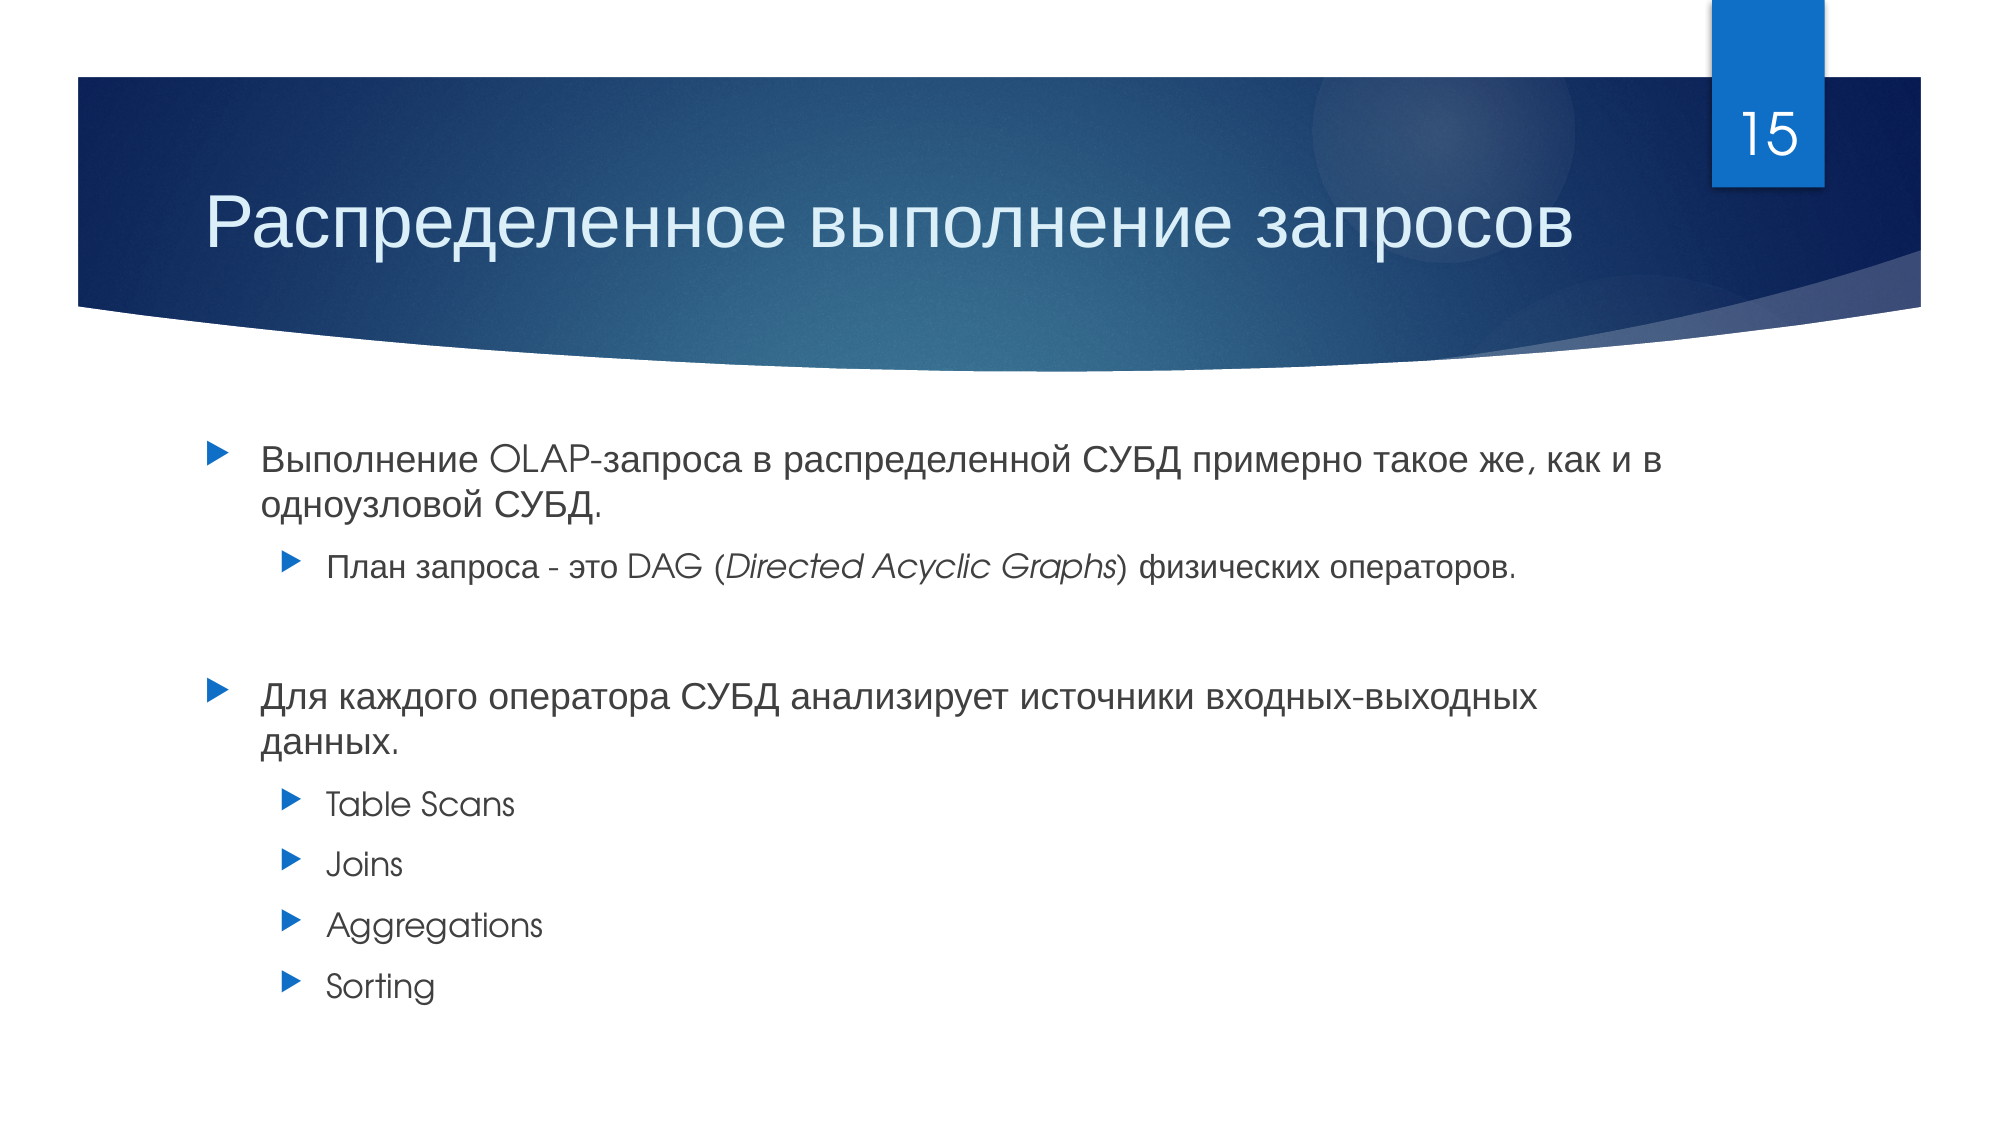

15
# Распределенное выполнение запросов
Выполнение OLAP-запроса в распределенной СУБД примерно такое же, как и в одноузловой СУБД.
План запроса - это DAG (Directed Acyclic Graphs) физических операторов.

Для каждого оператора СУБД анализирует источники входных-выходных данных.
Table Scans
Joins
Aggregations
Sorting